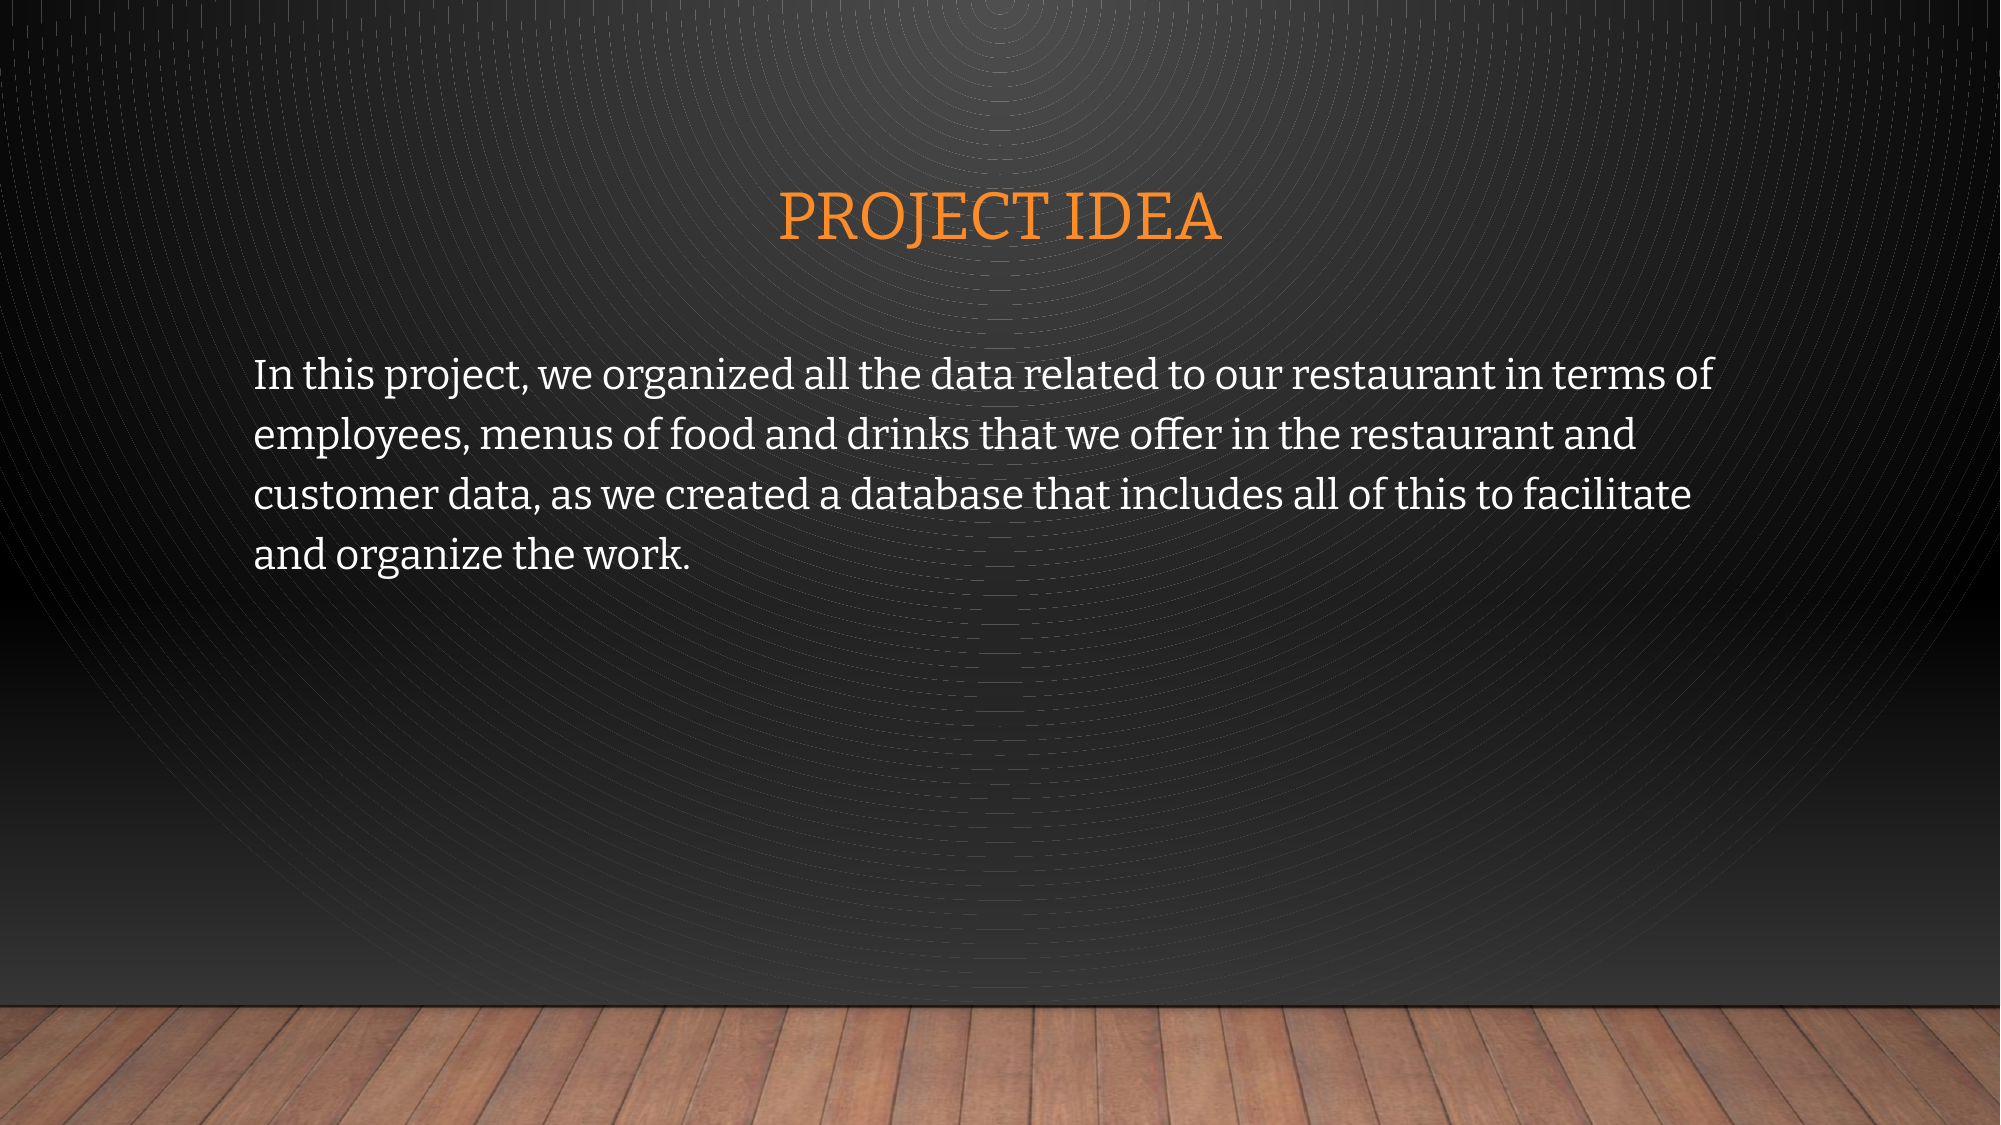

# Project idea
In this project, we organized all the data related to our restaurant in terms of employees, menus of food and drinks that we offer in the restaurant and customer data, as we created a database that includes all of this to facilitate and organize the work.